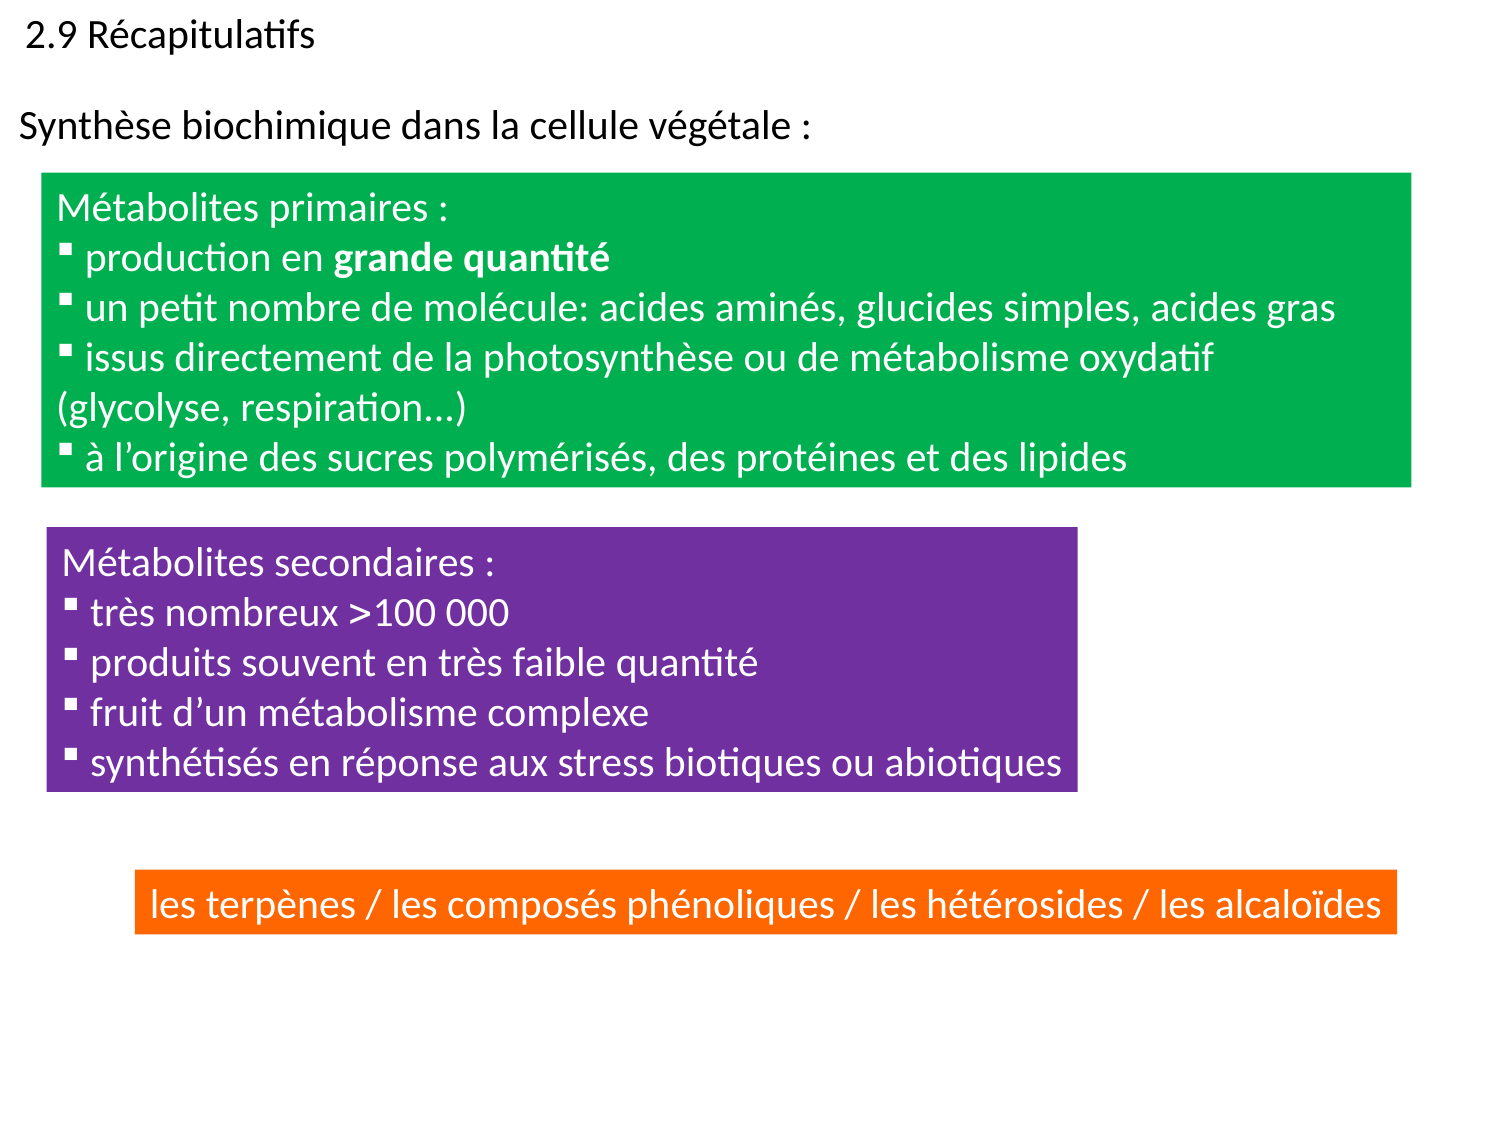

2.9 Récapitulatifs

Synthèse biochimique dans la cellule végétale :
Métabolites primaires :
 production en grande quantité
 un petit nombre de molécule: acides aminés, glucides simples, acides gras
 issus directement de la photosynthèse ou de métabolisme oxydatif (glycolyse, respiration...)
 à l’origine des sucres polymérisés, des protéines et des lipides
Métabolites secondaires :
 très nombreux >100 000
 produits souvent en très faible quantité
 fruit d’un métabolisme complexe
 synthétisés en réponse aux stress biotiques ou abiotiques
les terpènes / les composés phénoliques / les hétérosides / les alcaloïdes